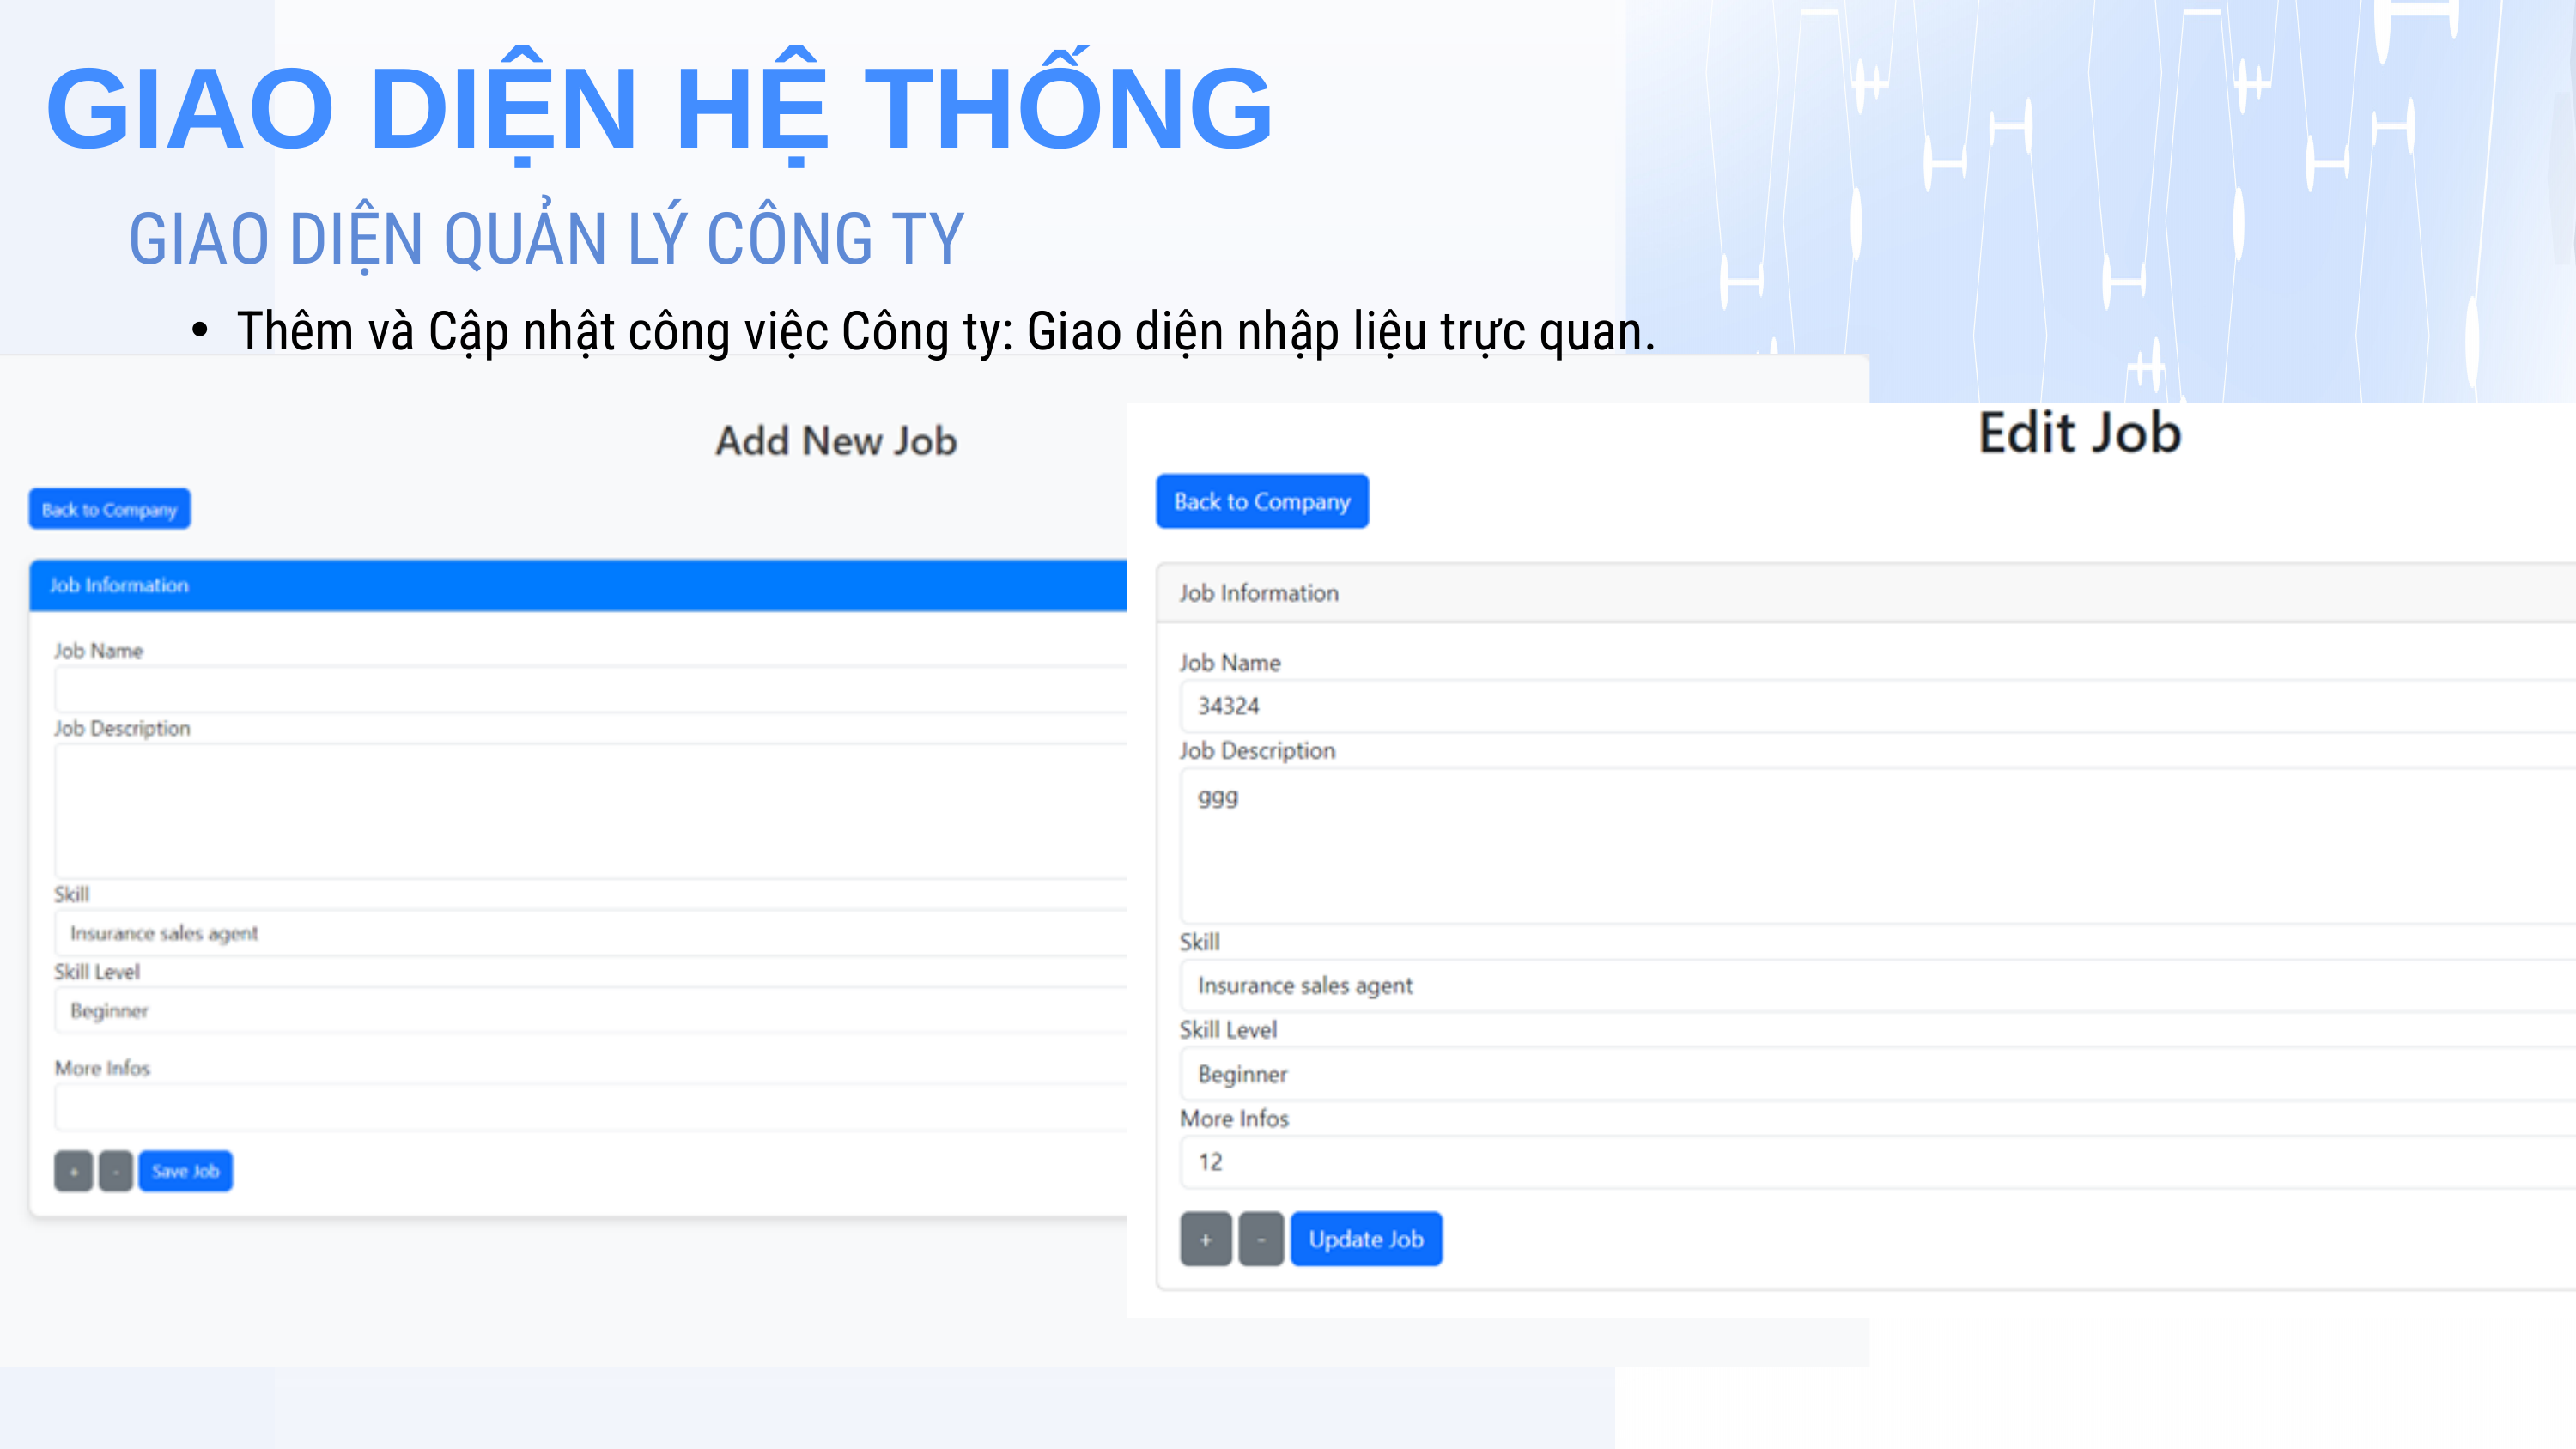

GIAO DIỆN HỆ THỐNG
GIAO DIỆN QUẢN LÝ CÔNG TY
Thêm và Cập nhật công việc Công ty: Giao diện nhập liệu trực quan.